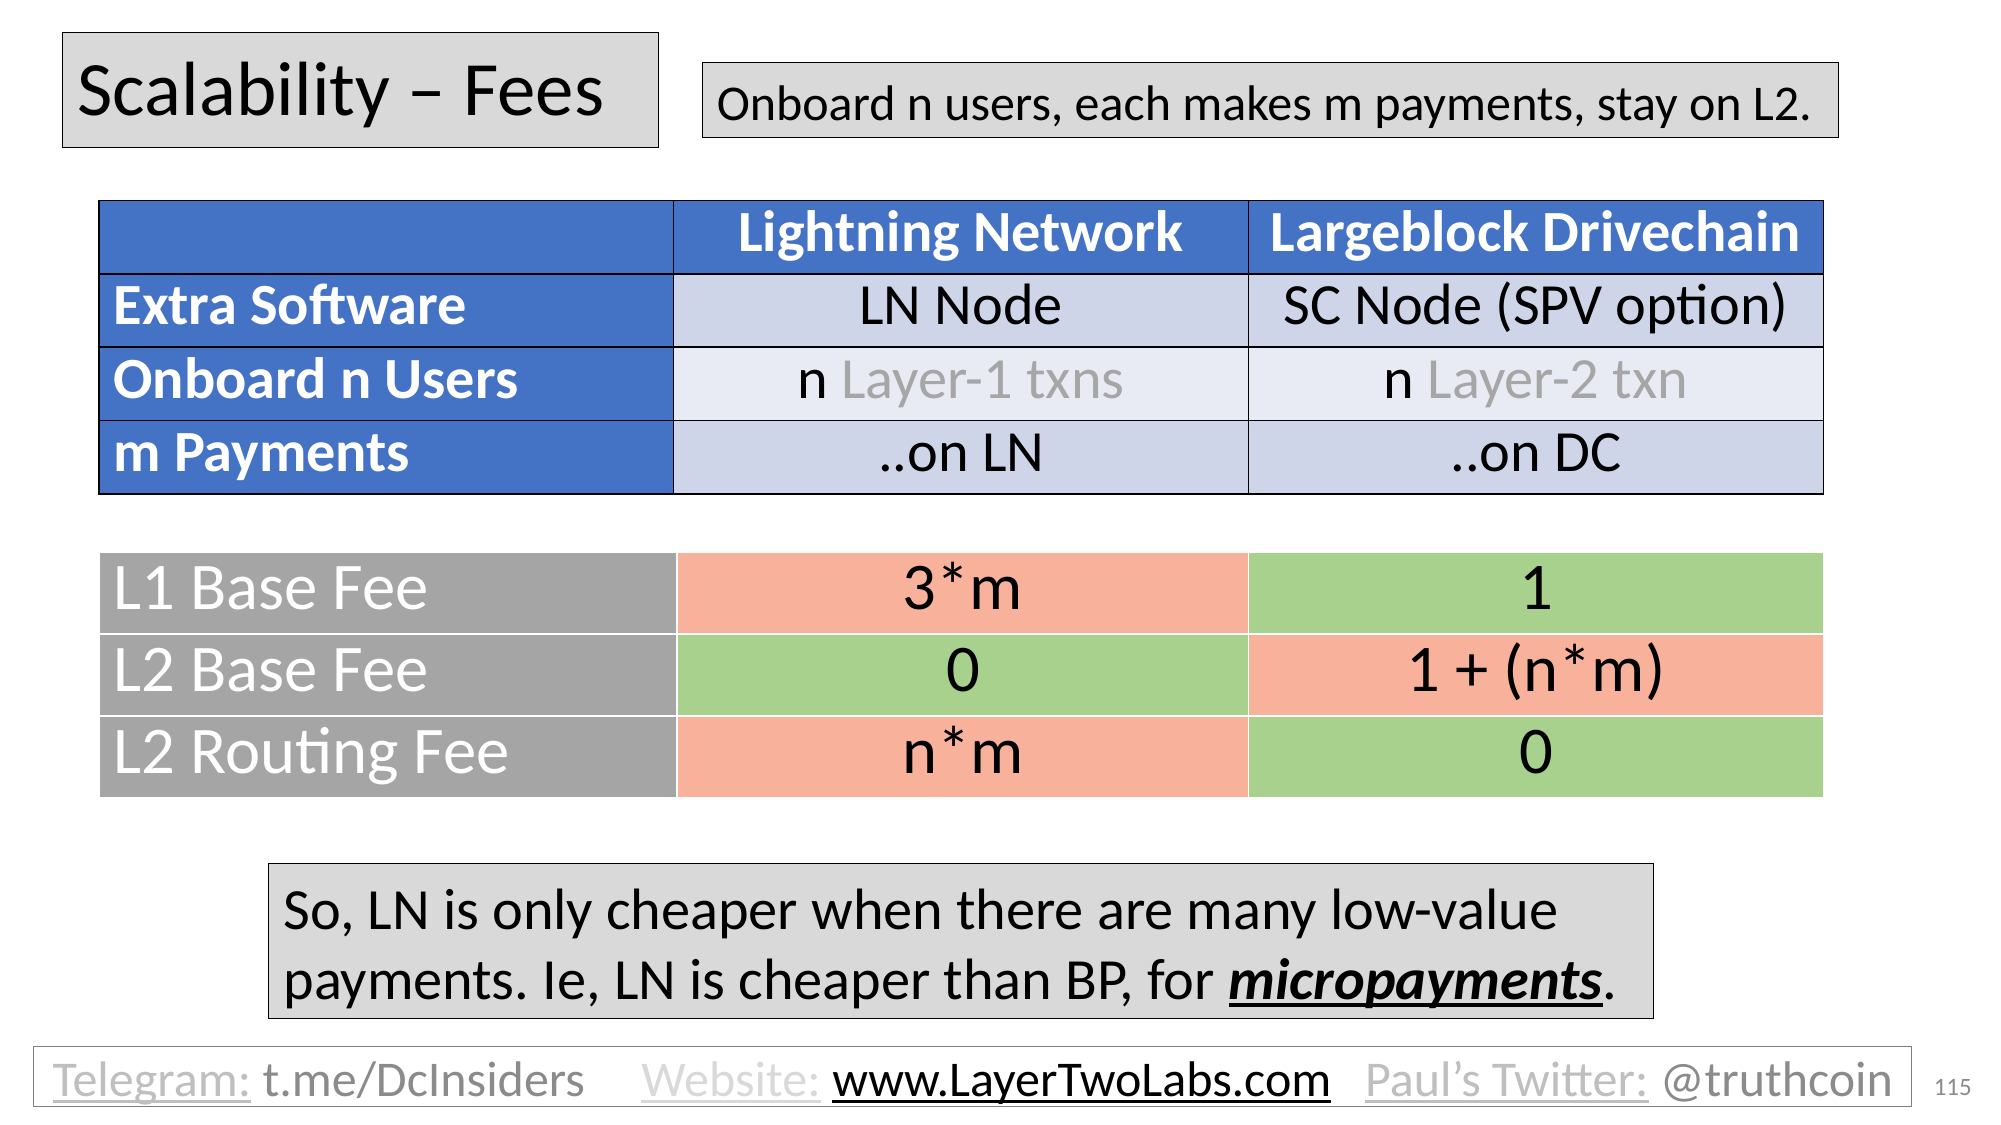

# Scalability – Fees
Onboard n users, each makes m payments, stay on L2.
|  | Lightning Network | Largeblock Drivechain |
| --- | --- | --- |
| Extra Software | LN Node | SC Node (SPV option) |
| Onboard n Users | n Layer-1 txns | n Layer-2 txn |
| m Payments | ..on LN | ..on DC |
| L1 Base Fee | 3\*m | 1 |
| --- | --- | --- |
| L2 Base Fee | 0 | 1 + (n\*m) |
| L2 Routing Fee | n\*m | 0 |
So, LN is only cheaper when there are many low-value payments. Ie, LN is cheaper than BP, for micropayments.
Telegram: t.me/DcInsiders     Website: www.LayerTwoLabs.com   Paul’s Twitter: @truthcoin
115